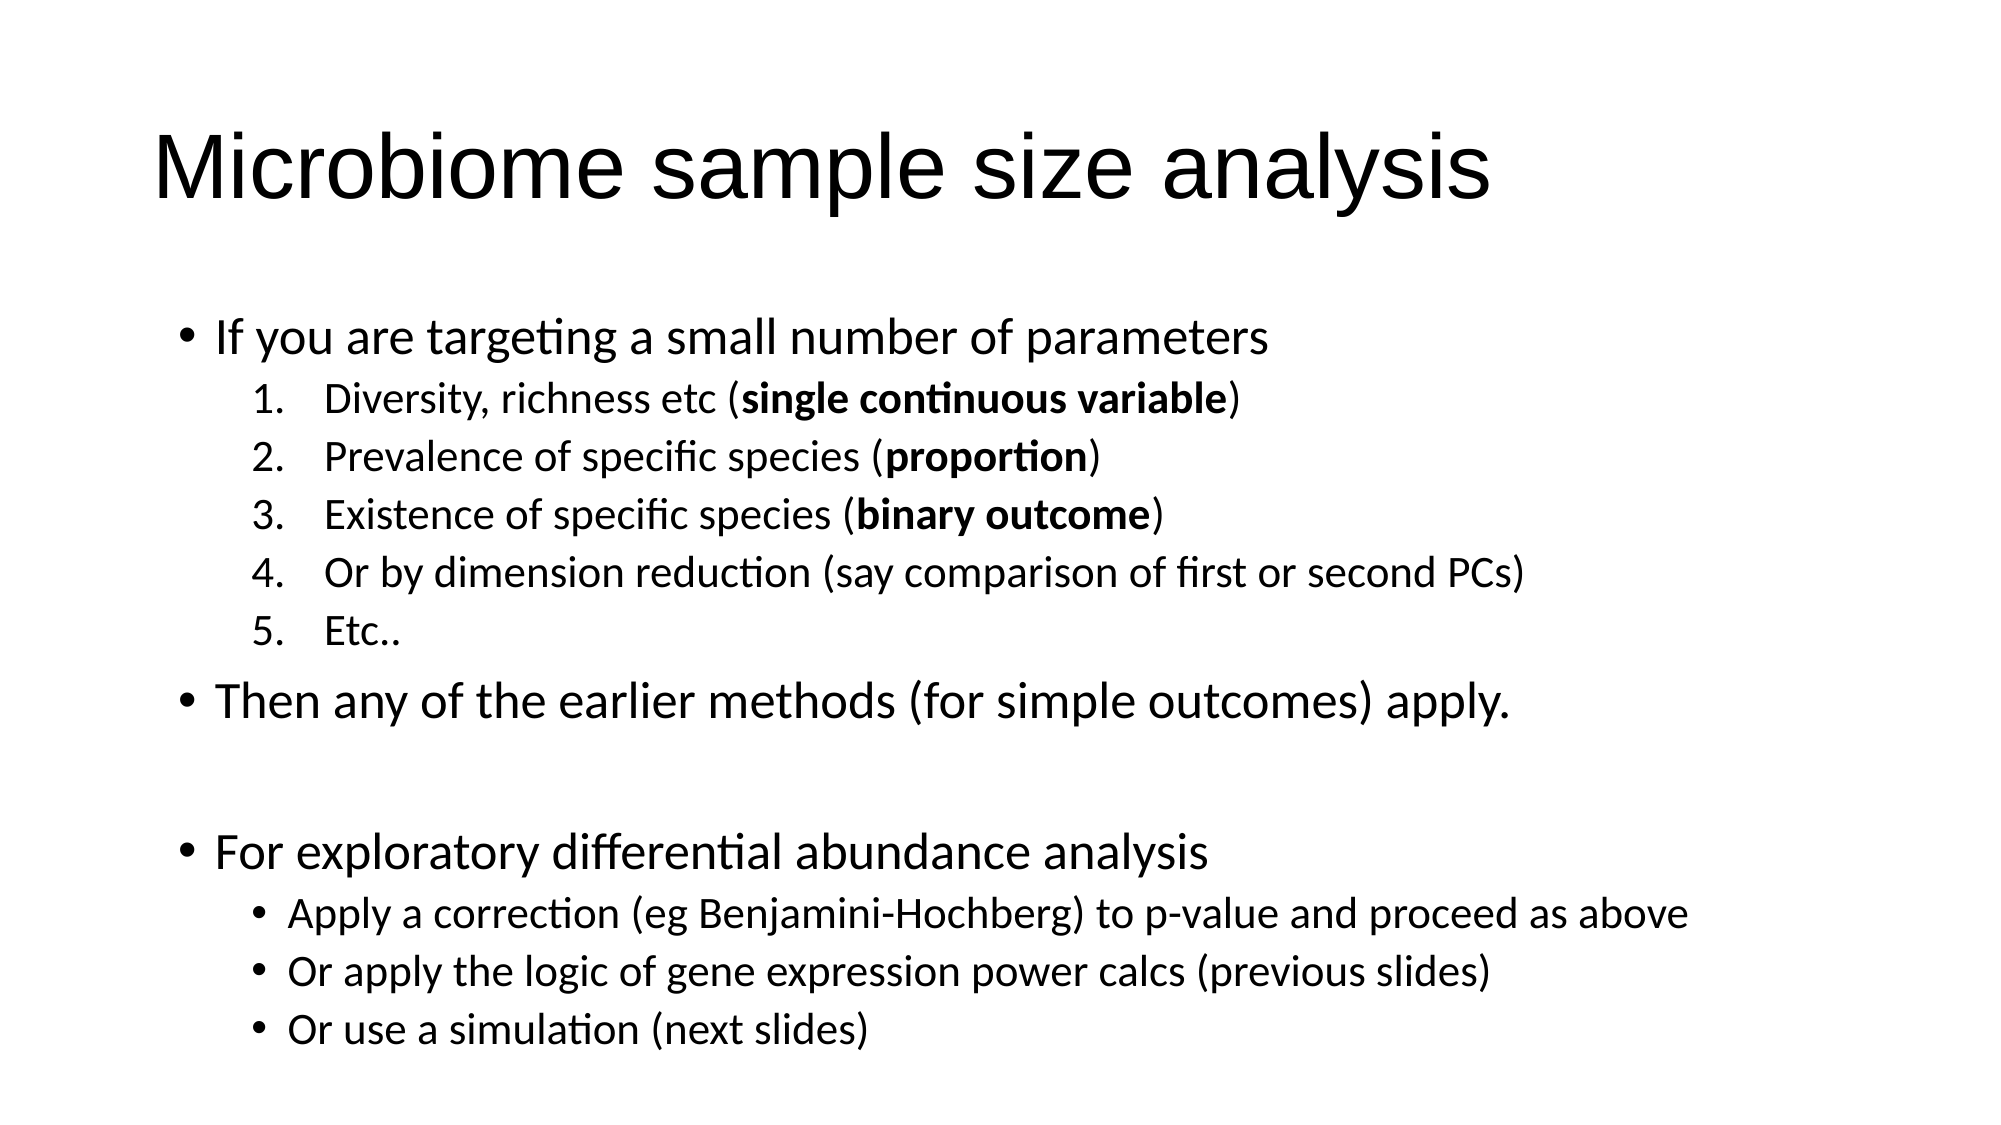

# Microbiome sample size analysis
If you are targeting a small number of parameters
Diversity, richness etc (single continuous variable)
Prevalence of specific species (proportion)
Existence of specific species (binary outcome)
Or by dimension reduction (say comparison of first or second PCs)
Etc..
Then any of the earlier methods (for simple outcomes) apply.

For exploratory differential abundance analysis
Apply a correction (eg Benjamini-Hochberg) to p-value and proceed as above
Or apply the logic of gene expression power calcs (previous slides)
Or use a simulation (next slides)